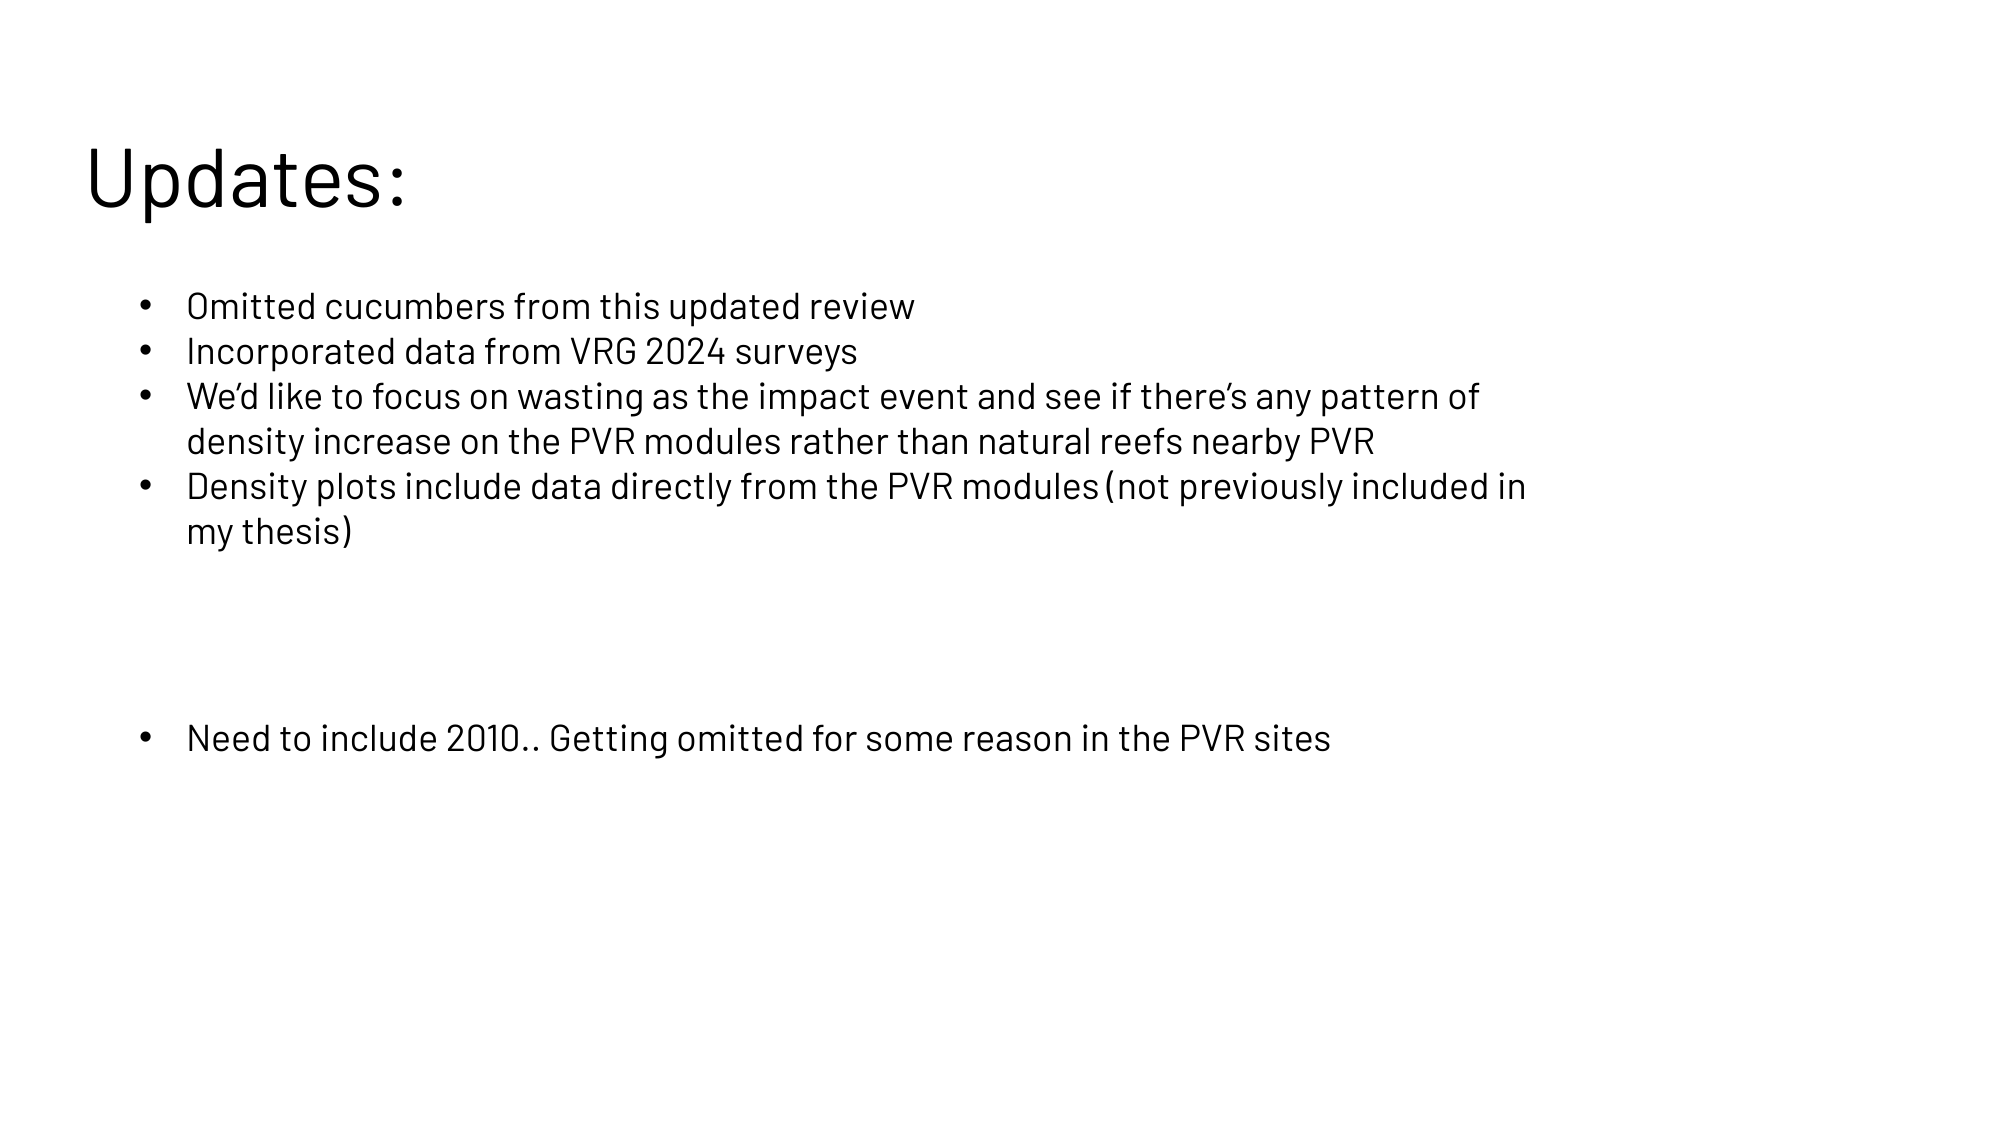

# Updates:
Omitted cucumbers from this updated review
Incorporated data from VRG 2024 surveys
We’d like to focus on wasting as the impact event and see if there’s any pattern of density increase on the PVR modules rather than natural reefs nearby PVR
Density plots include data directly from the PVR modules (not previously included in my thesis)
Need to include 2010.. Getting omitted for some reason in the PVR sites